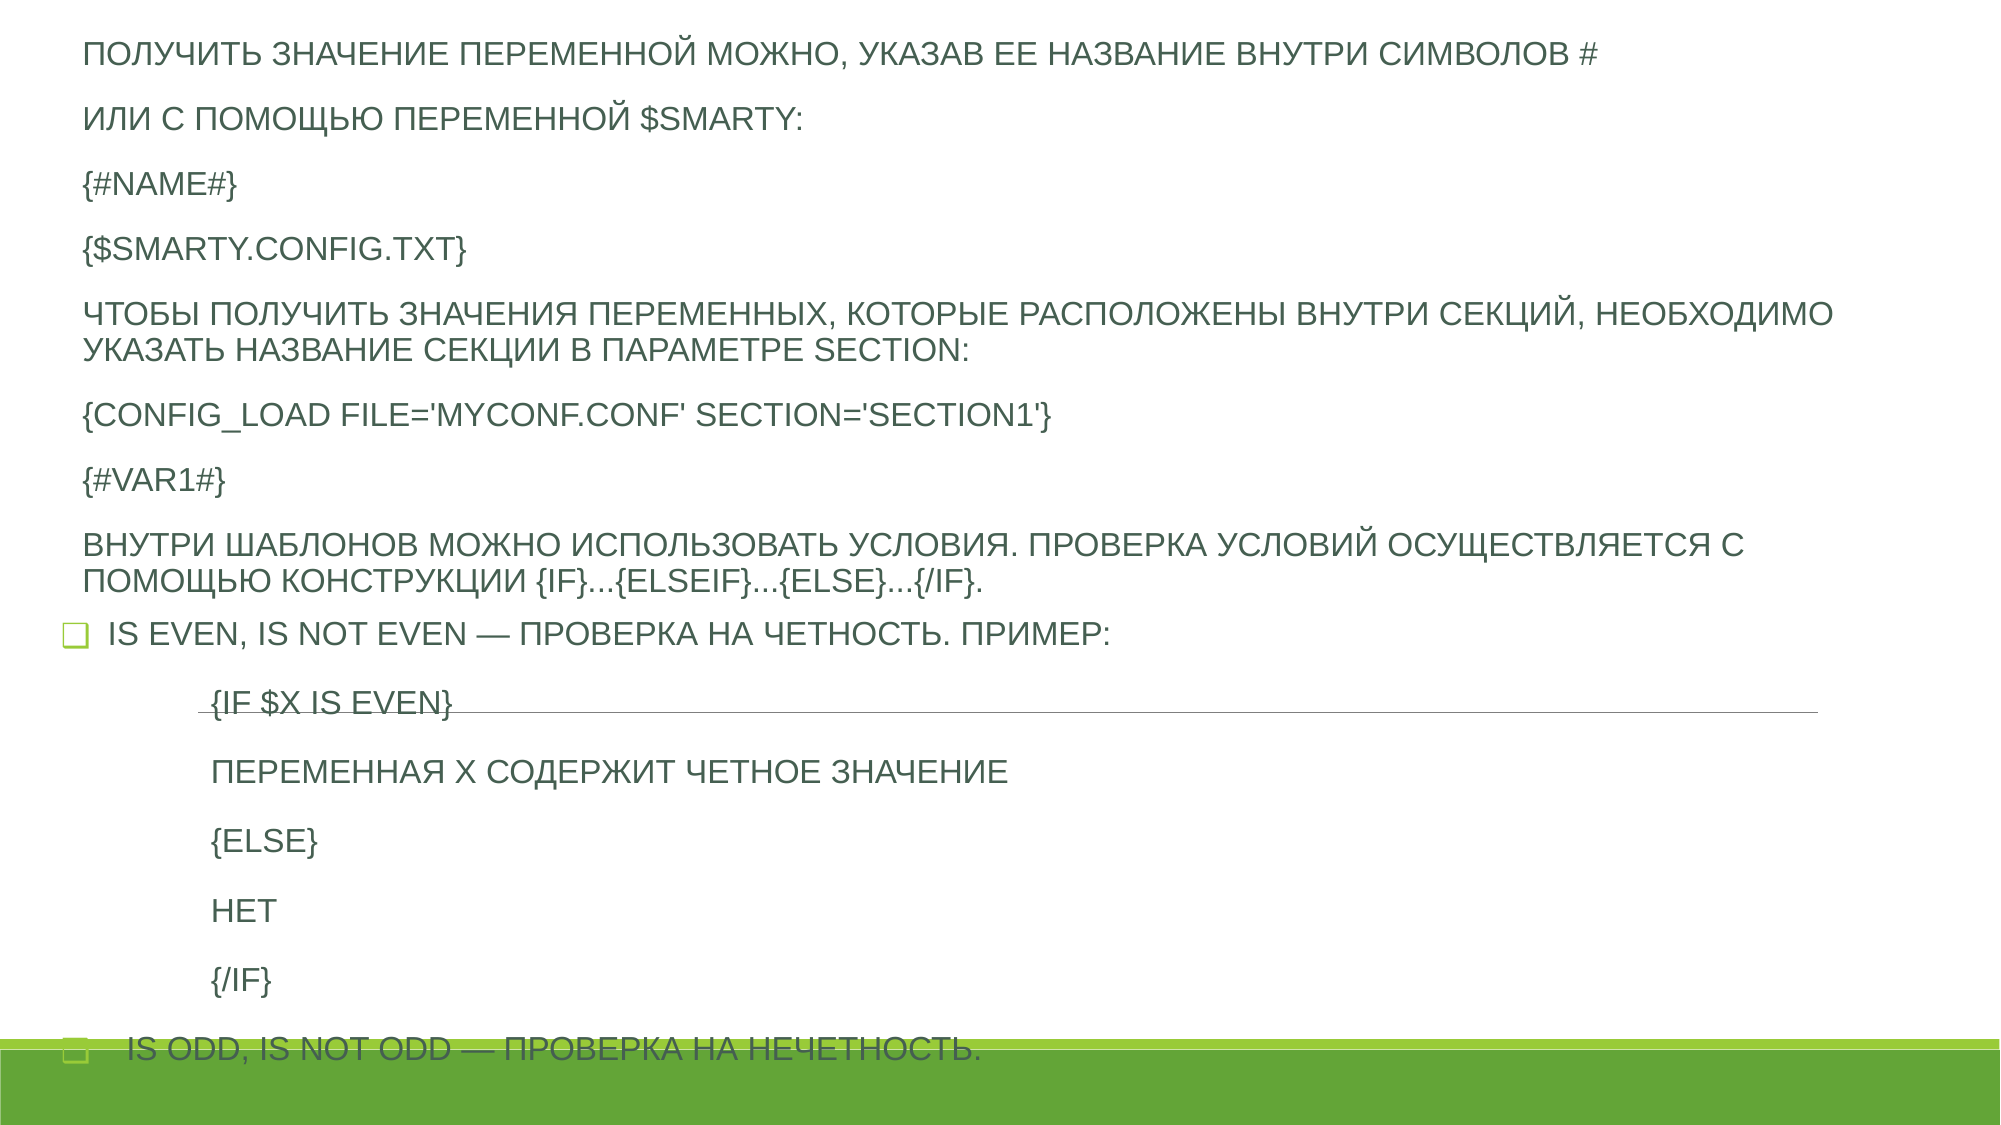

ПОЛУЧИТЬ ЗНАЧЕНИЕ ПЕРЕМЕННОЙ МОЖНО, УКАЗАВ ЕЕ НАЗВАНИЕ ВНУТРИ СИМВОЛОВ #
ИЛИ С ПОМОЩЬЮ ПЕРЕМЕННОЙ $SMARTY:
{#NAME#}
{$SMARTY.CONFIG.TXT}
ЧТОБЫ ПОЛУЧИТЬ ЗНАЧЕНИЯ ПЕРЕМЕННЫХ, КОТОРЫЕ РАСПОЛОЖЕНЫ ВНУТРИ СЕКЦИЙ, НЕОБХОДИМО УКАЗАТЬ НАЗВАНИЕ СЕКЦИИ В ПАРАМЕТРЕ SECTION:
{CONFIG_LOAD FILE='MYCONF.CONF' SECTION='SECTION1'}
{#VAR1#}
ВНУТРИ ШАБЛОНОВ МОЖНО ИСПОЛЬЗОВАТЬ УСЛОВИЯ. ПРОВЕРКА УСЛОВИЙ ОСУЩЕСТВЛЯЕТСЯ С ПОМОЩЬЮ КОНСТРУКЦИИ {IF}...{ELSEIF}...{ELSE}...{/IF}.
IS EVEN, IS NOT EVEN — ПРОВЕРКА НА ЧЕТНОСТЬ. ПРИМЕР:
	{IF $X IS EVEN}
	ПЕРЕМЕННАЯ X СОДЕРЖИТ ЧЕТНОЕ ЗНАЧЕНИЕ
	{ELSE}
	НЕТ
	{/IF}
 IS ODD, IS NOT ODD — ПРОВЕРКА НА НЕЧЕТНОСТЬ.